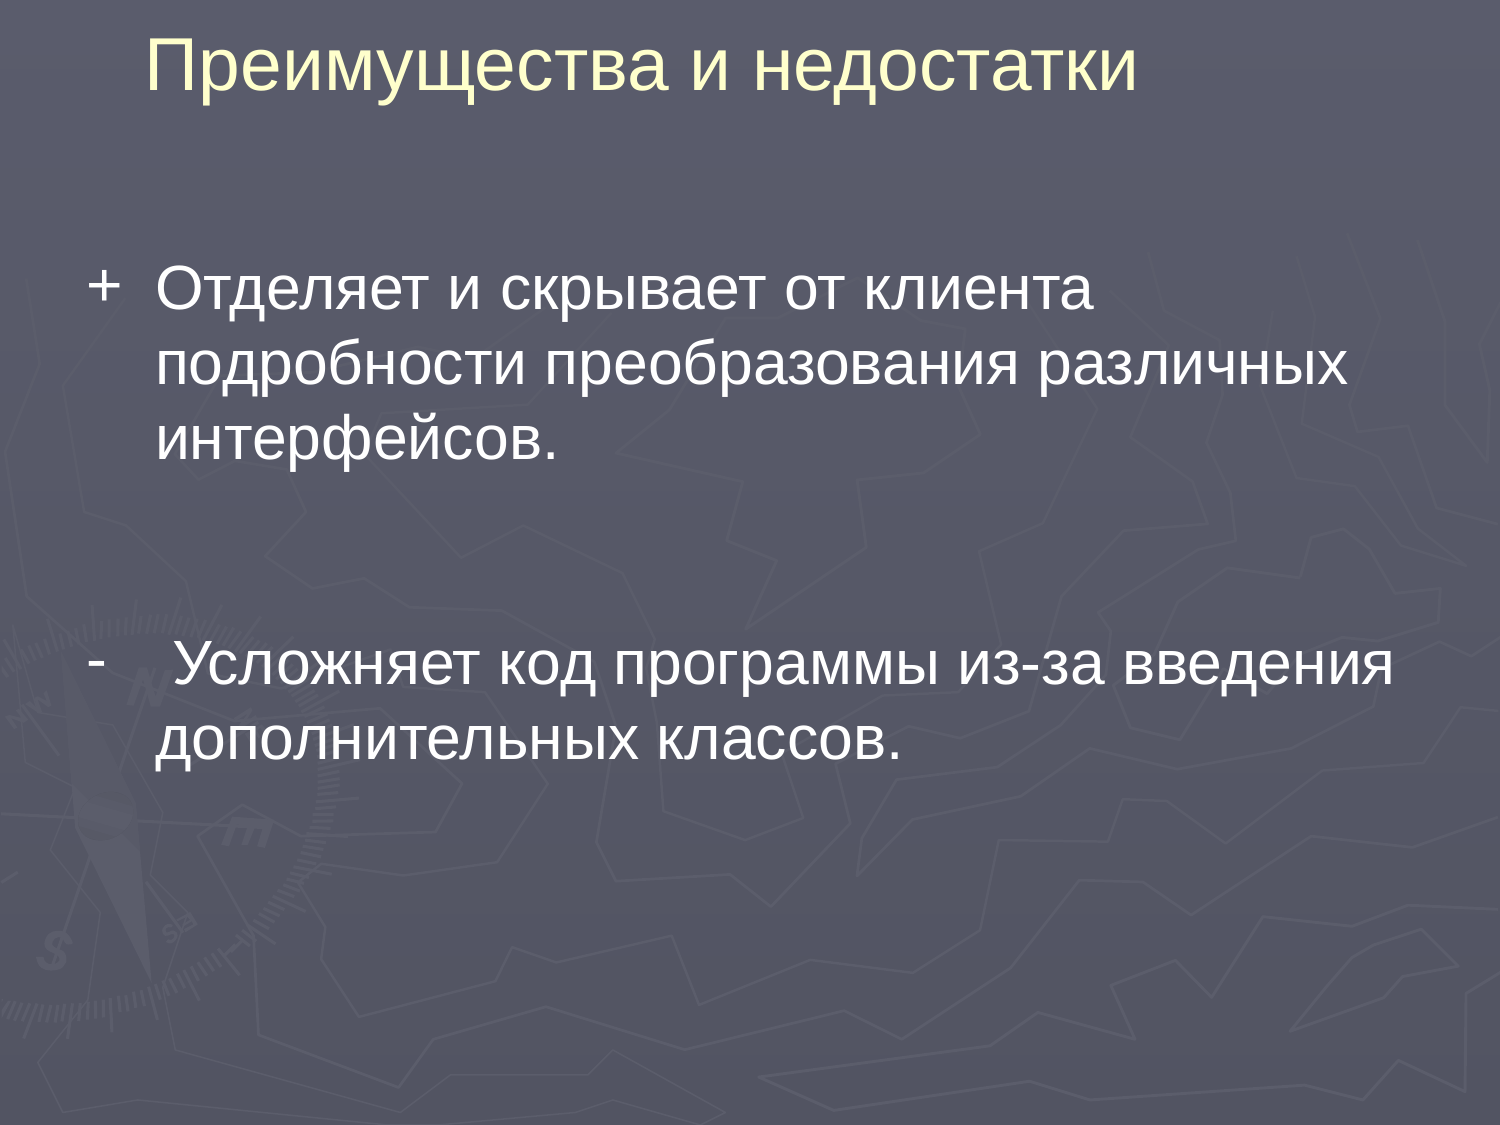

Преимущества и недостатки
Отделяет и скрывает от клиента подробности преобразования различных интерфейсов.

 Усложняет код программы из-за введения дополнительных классов.